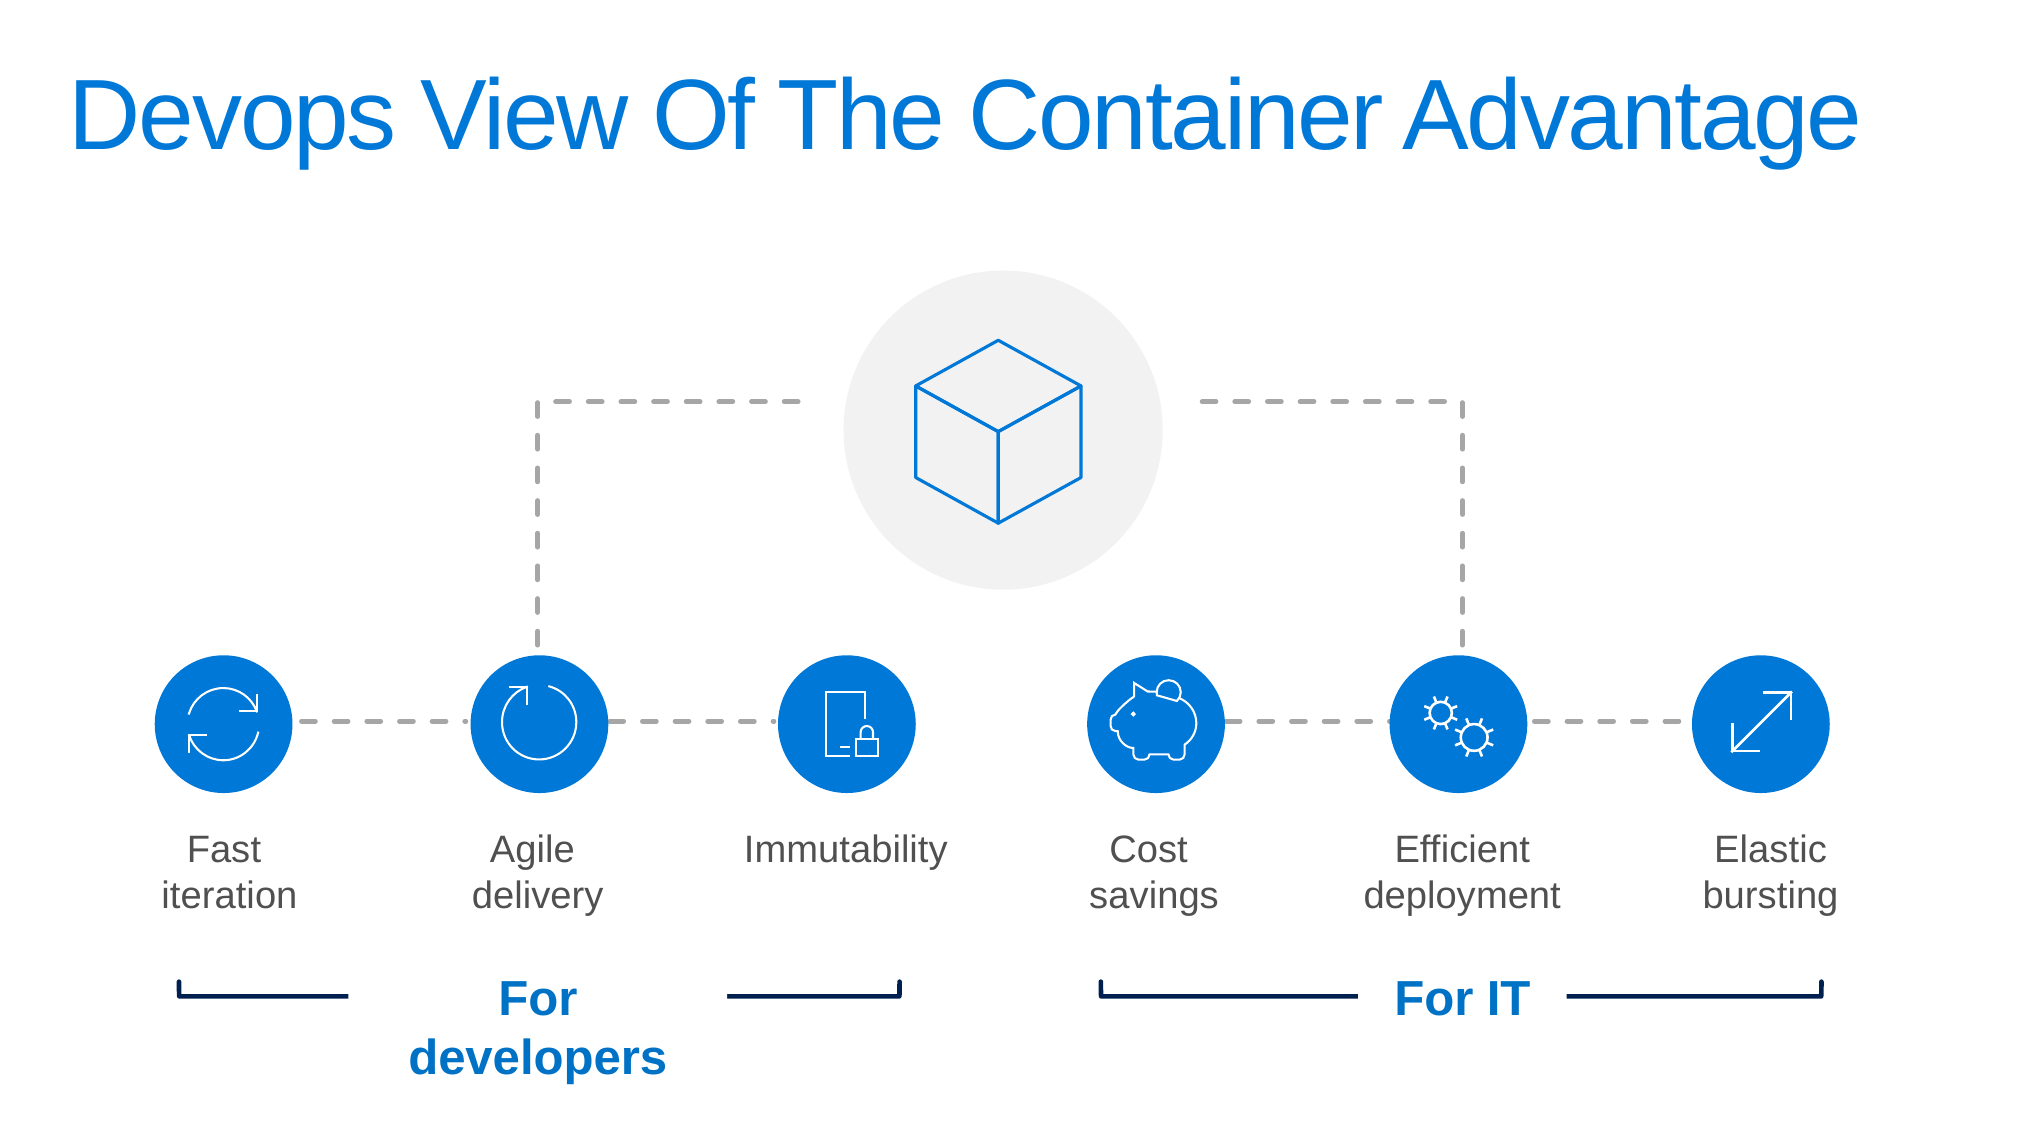

# Devops View Of The Container Advantage

Fast
iteration
Agile
delivery
Immutability
Cost
savings
Efficient deployment
Elastic bursting
For developers
For IT